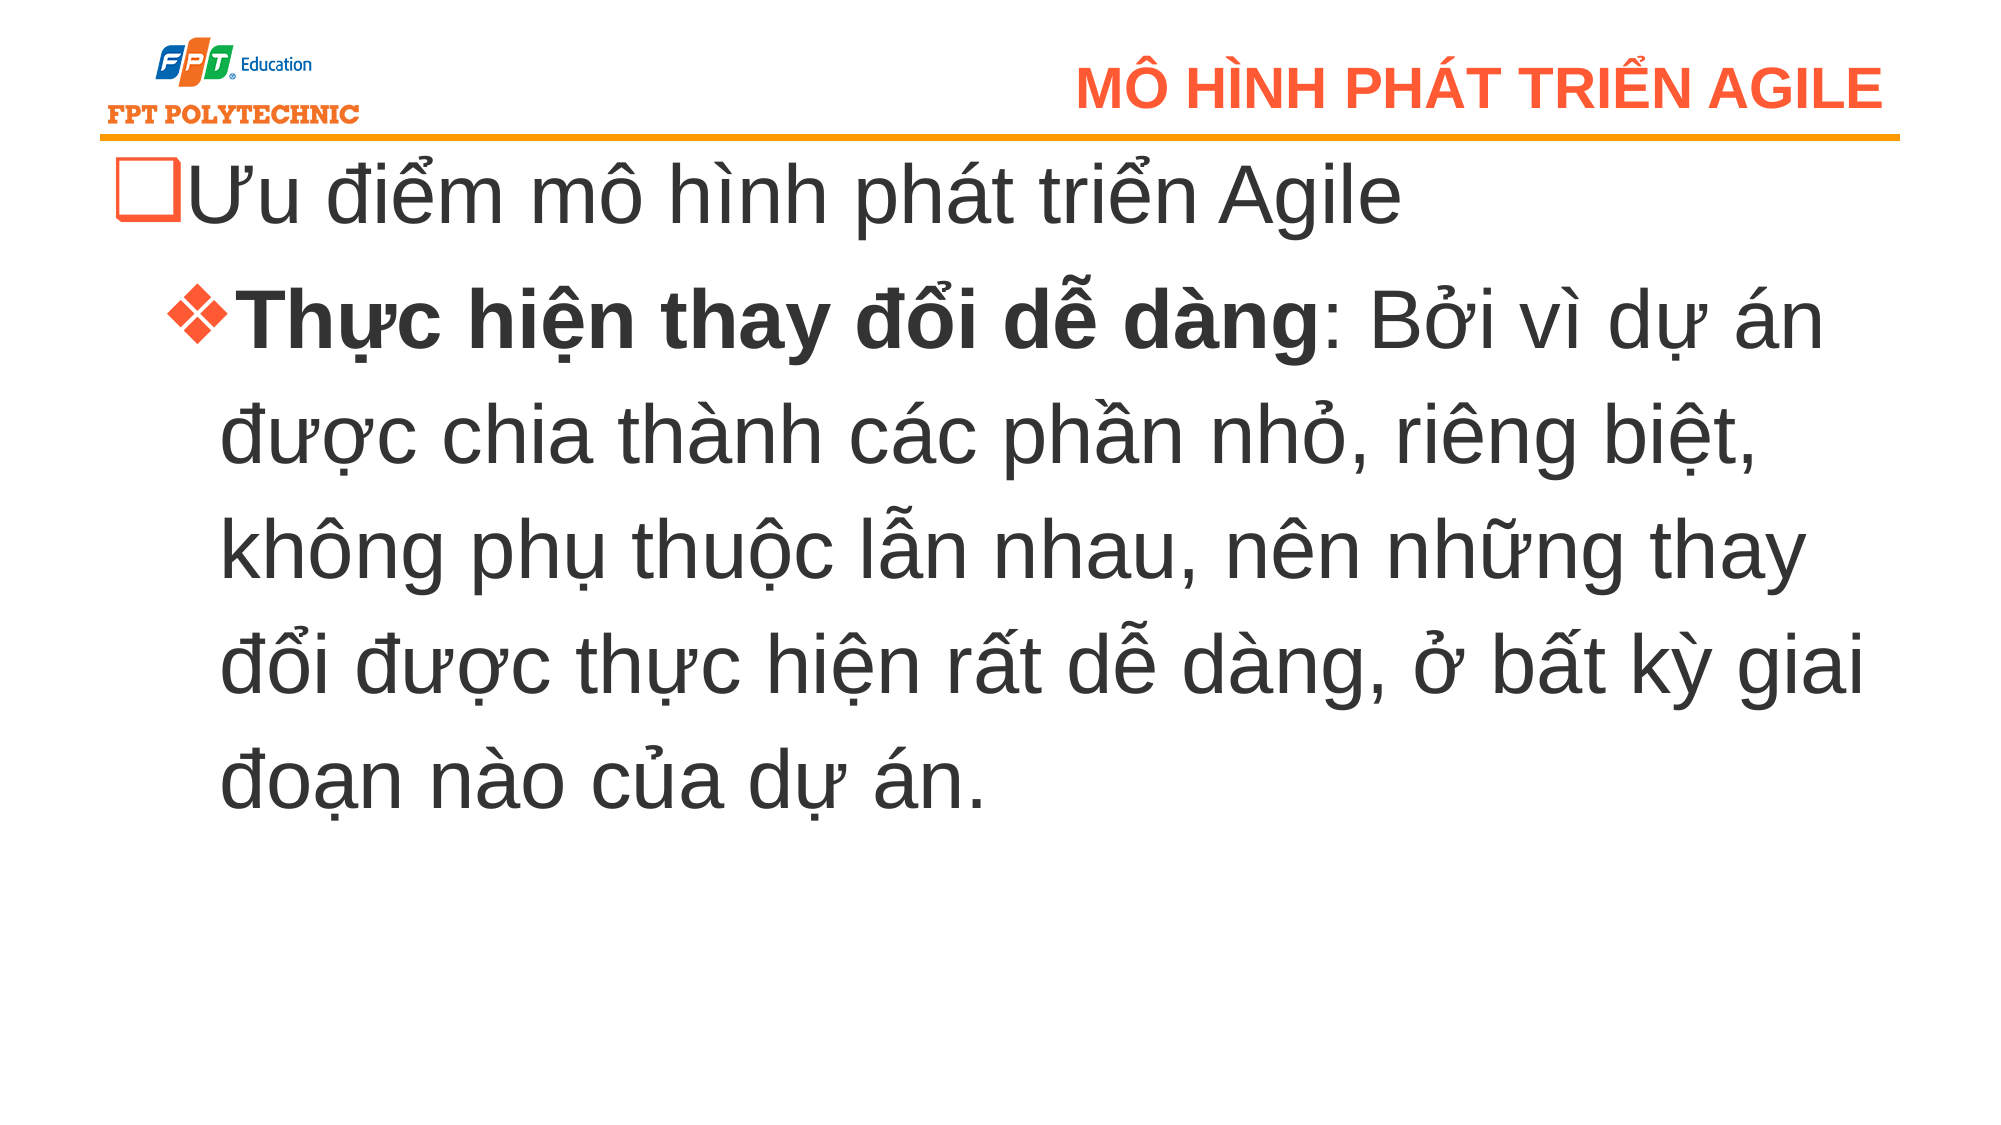

# Mô hình phát triển agile
Ưu điểm mô hình phát triển Agile
Thực hiện thay đổi dễ dàng: Bởi vì dự án được chia thành các phần nhỏ, riêng biệt, không phụ thuộc lẫn nhau, nên những thay đổi được thực hiện rất dễ dàng, ở bất kỳ giai đoạn nào của dự án.